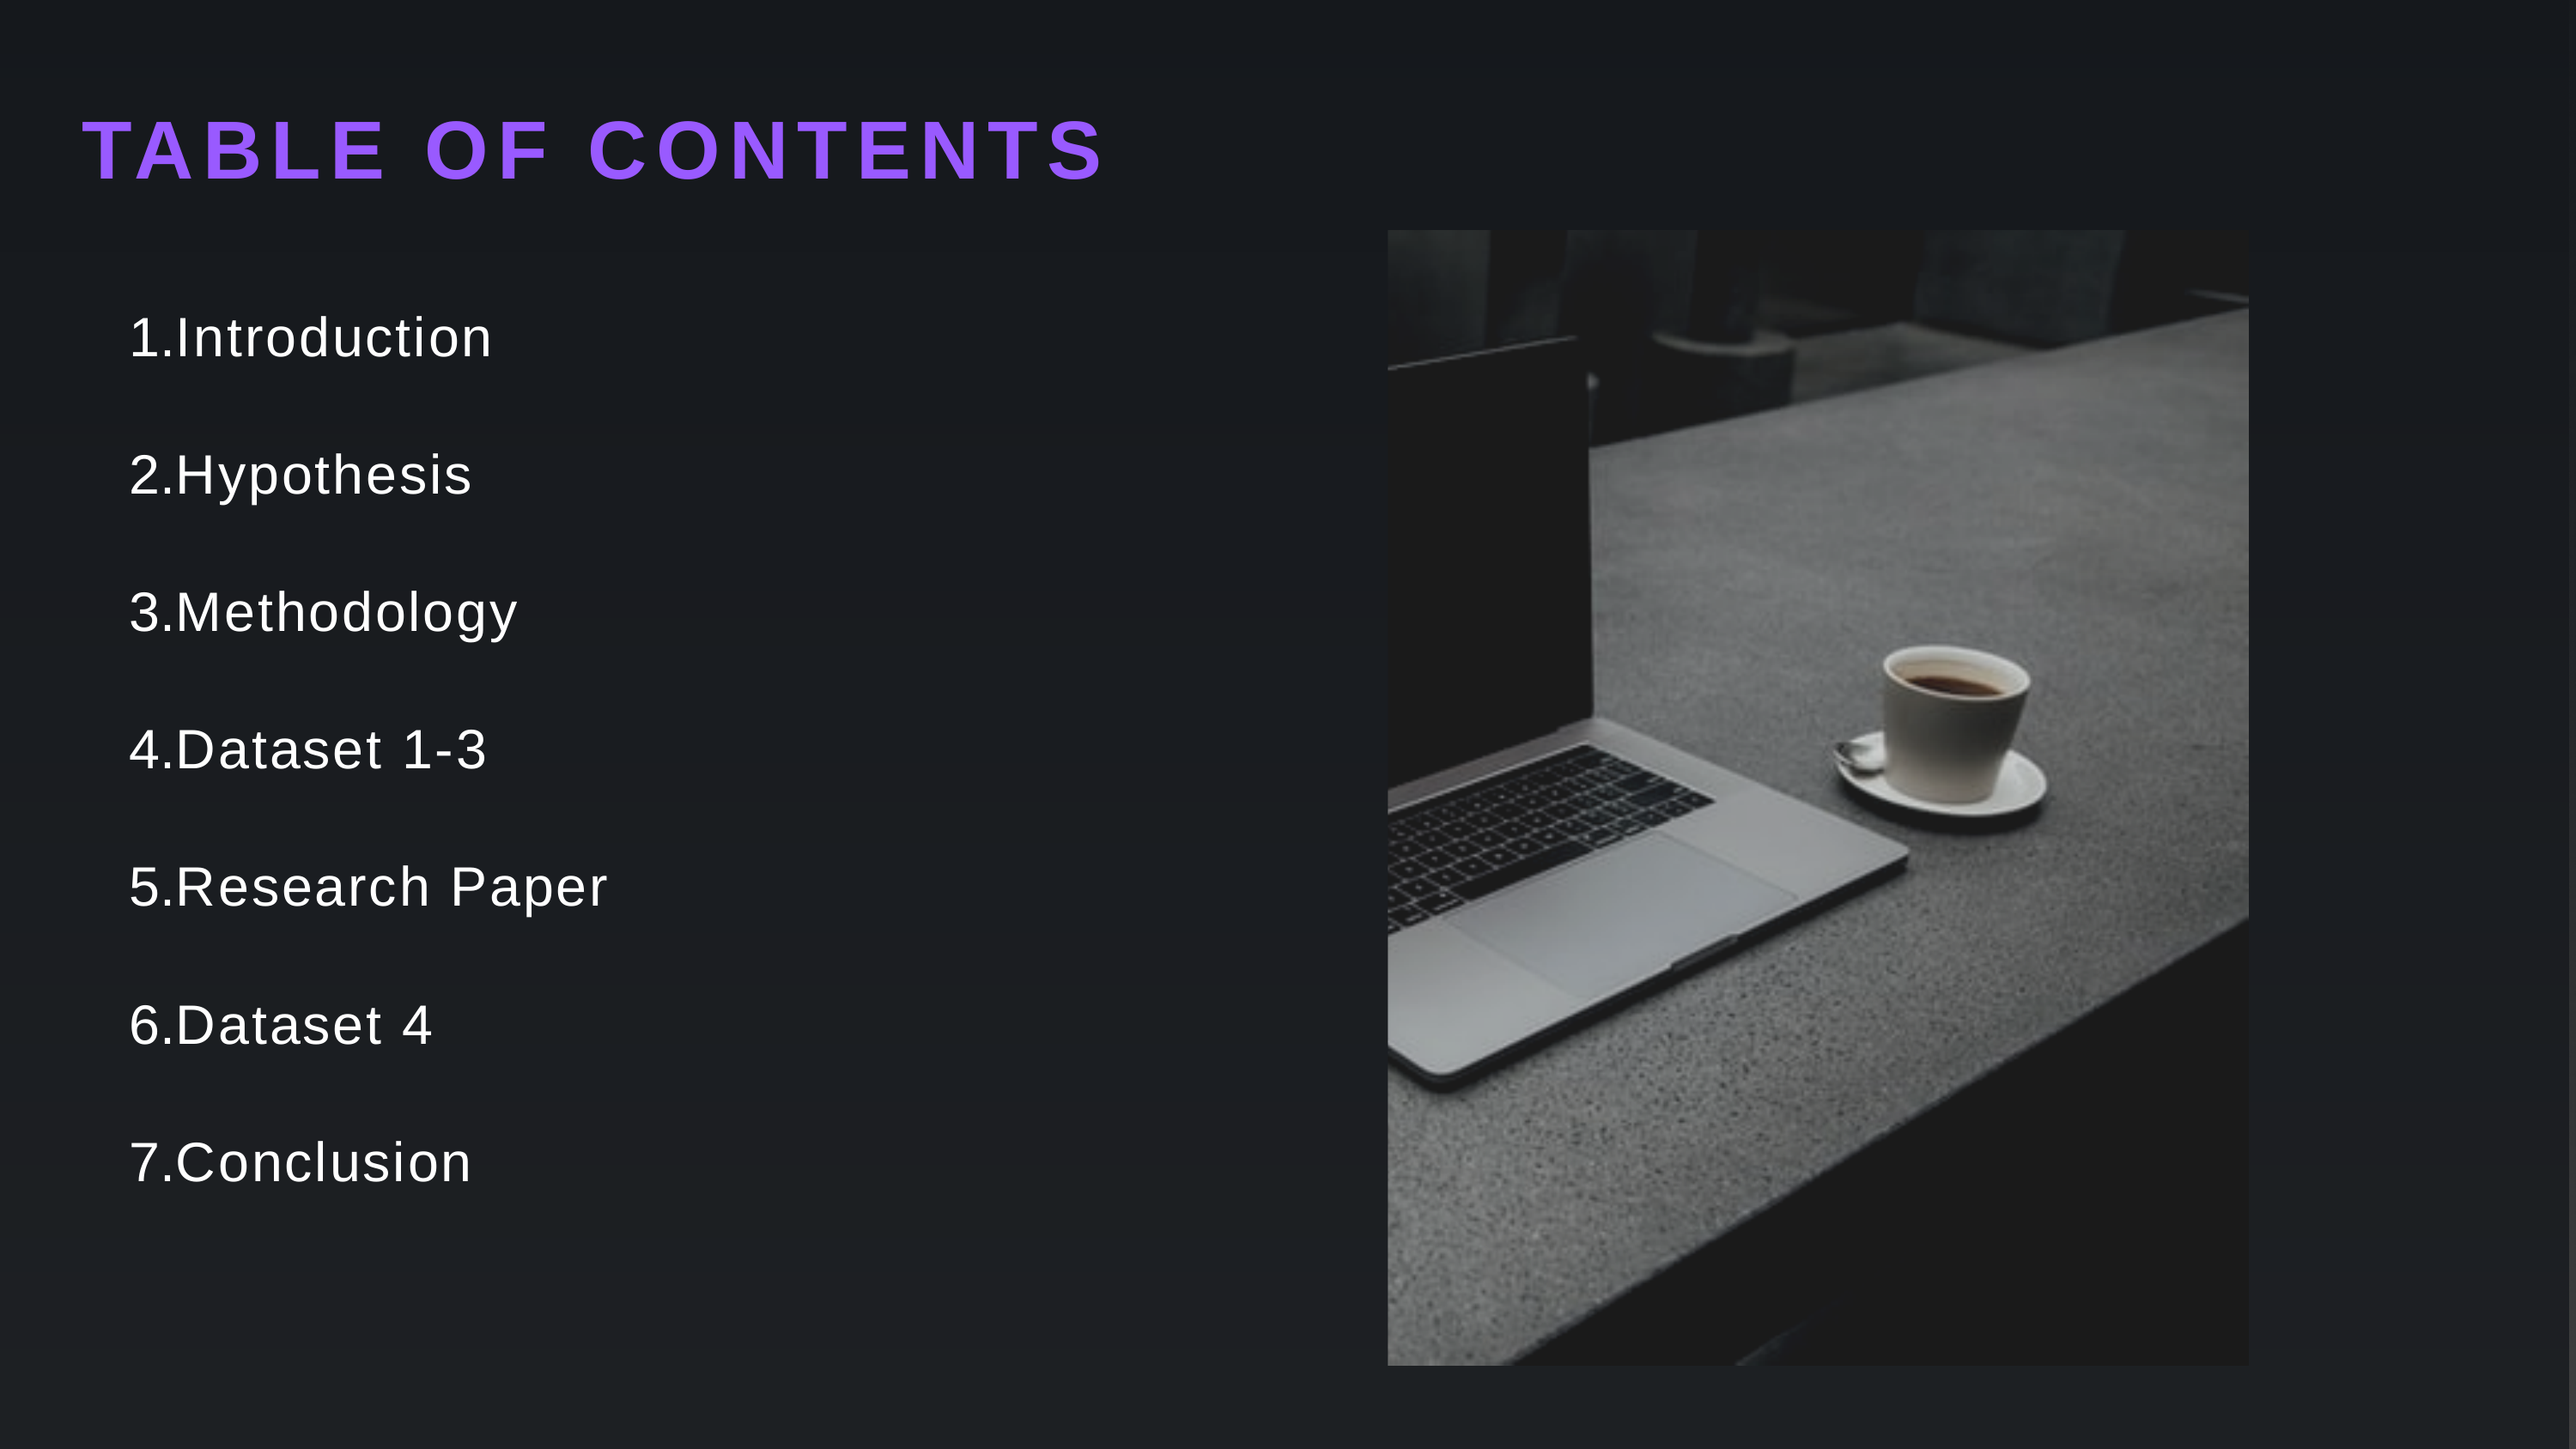

TABLE OF CONTENTS
Introduction
Hypothesis
Methodology
Dataset 1-3
Research Paper
Dataset 4
Conclusion